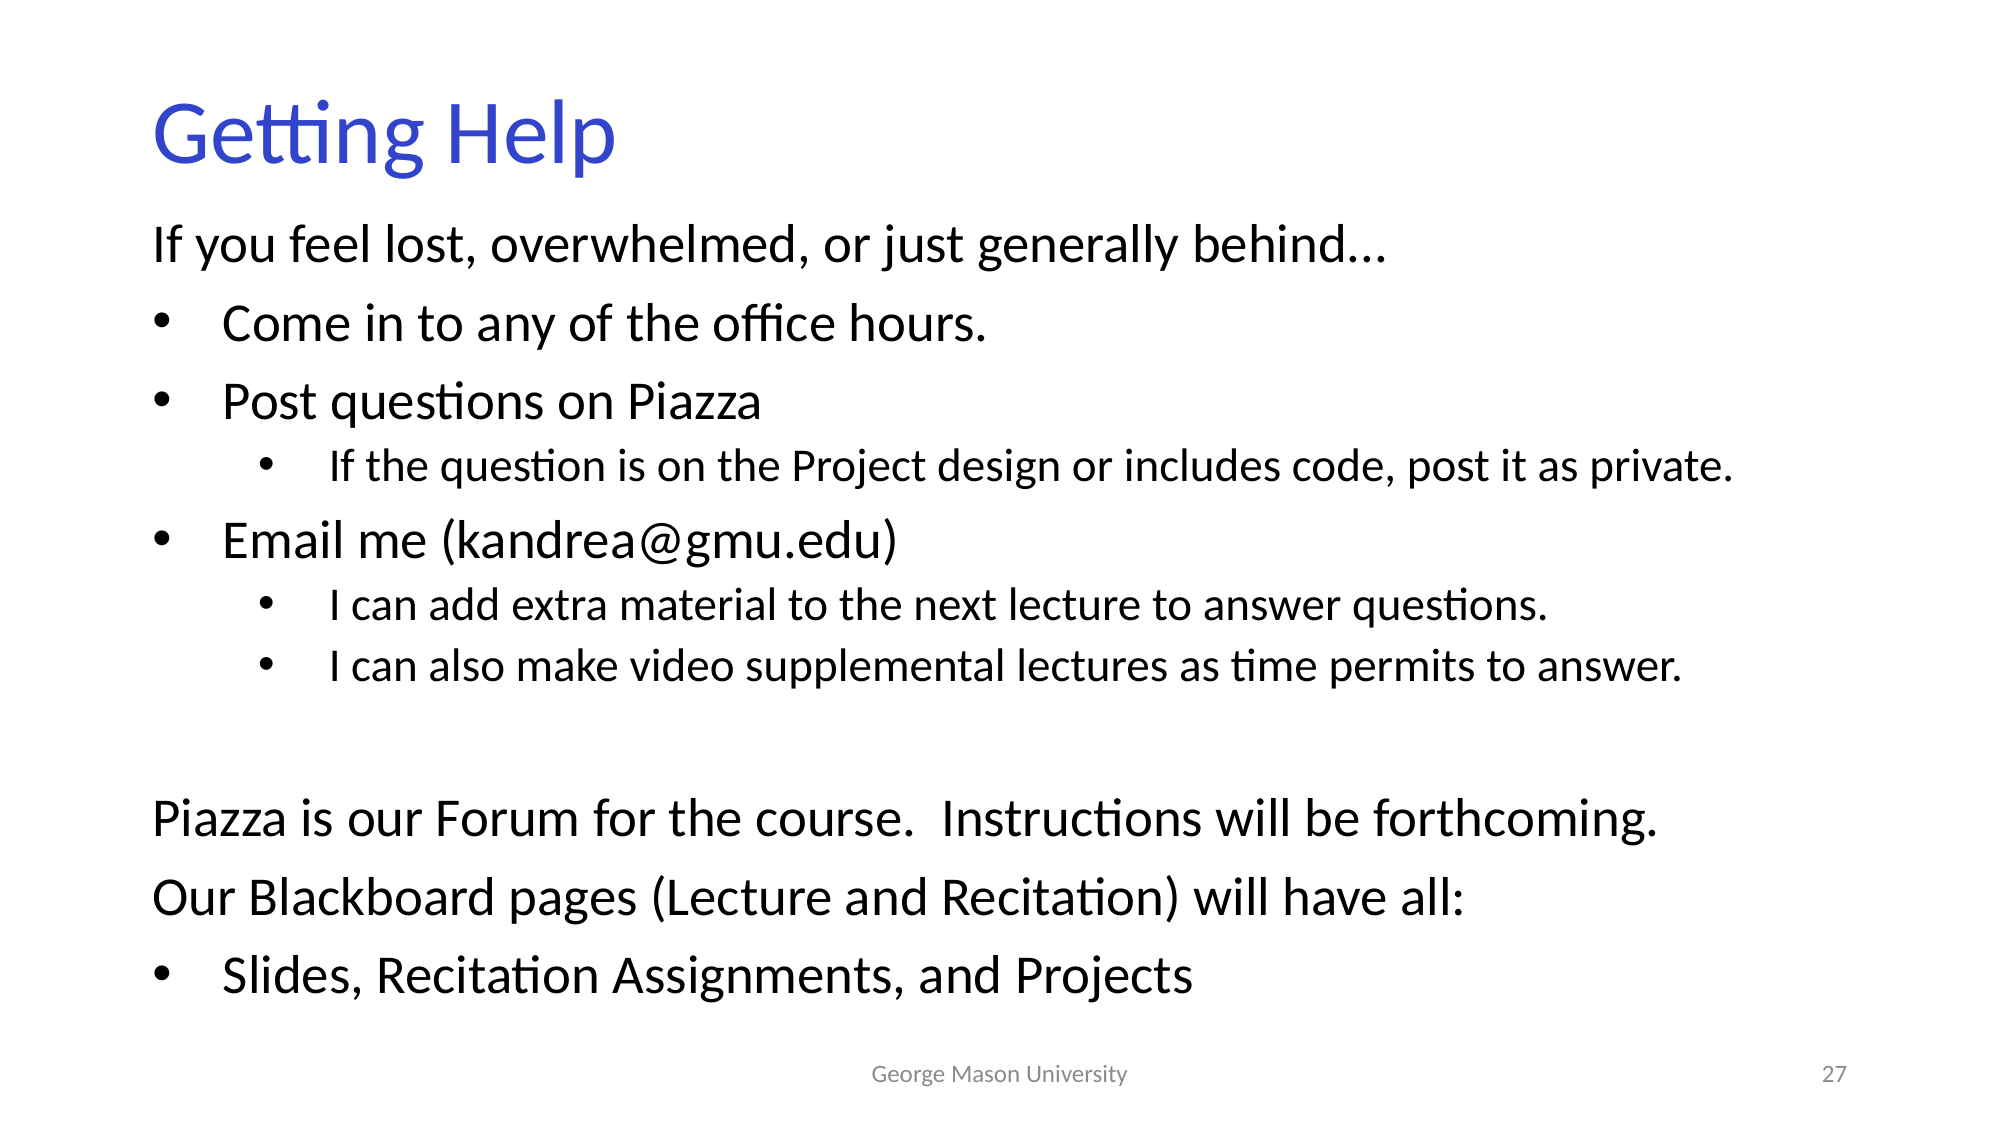

# Getting Help
If you feel lost, overwhelmed, or just generally behind...
Come in to any of the office hours.
Post questions on Piazza
If the question is on the Project design or includes code, post it as private.
Email me (kandrea@gmu.edu)
I can add extra material to the next lecture to answer questions.
I can also make video supplemental lectures as time permits to answer.

Piazza is our Forum for the course.  Instructions will be forthcoming.
Our Blackboard pages (Lecture and Recitation) will have all:
Slides, Recitation Assignments, and Projects
George Mason University
27